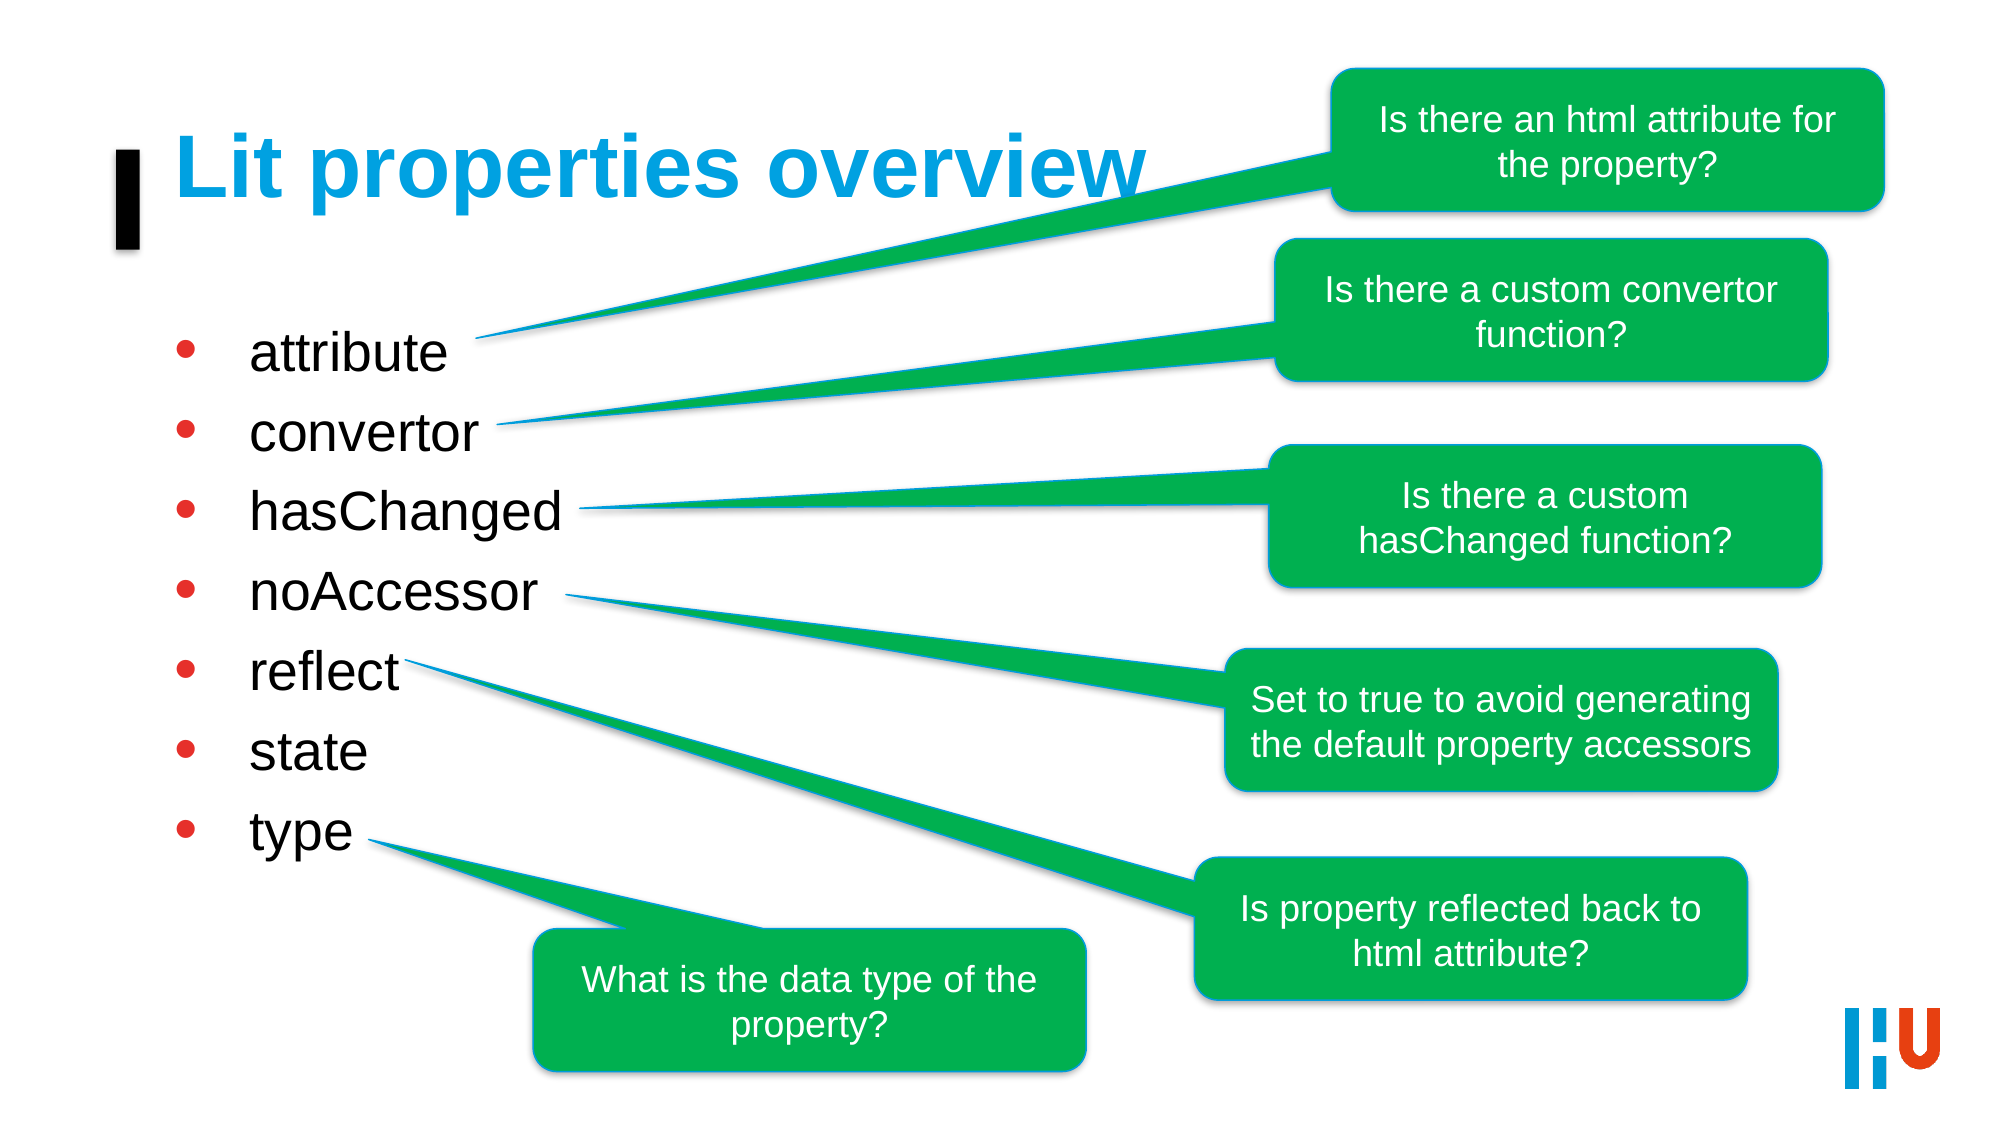

# Lit properties overview
Is there an html attribute for the property?
Is there a custom convertor function?
attribute
convertor
hasChanged
noAccessor
reflect
state
type
Is there a custom hasChanged function?
Set to true to avoid generating the default property accessors
Is property reflected back to html attribute?
What is the data type of the property?